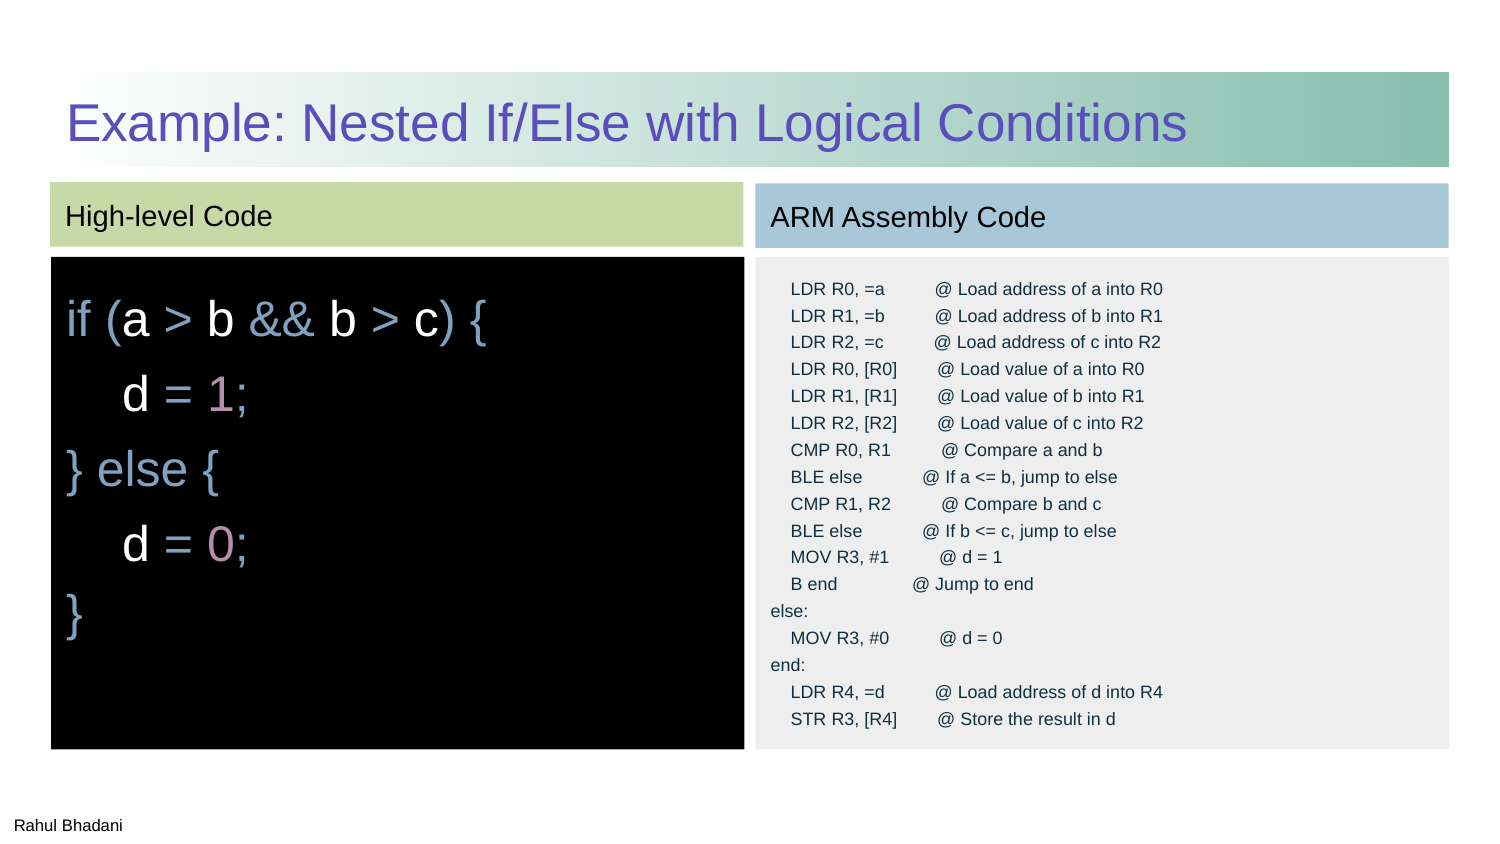

# Example: Nested If/Else with Logical Conditions
if (a > b && b > c) {
    d = 1;
} else {
    d = 0;
}

    LDR R0, =a          @ Load address of a into R0
    LDR R1, =b          @ Load address of b into R1
    LDR R2, =c          @ Load address of c into R2
    LDR R0, [R0]        @ Load value of a into R0
    LDR R1, [R1]        @ Load value of b into R1
    LDR R2, [R2]        @ Load value of c into R2
    CMP R0, R1          @ Compare a and b
    BLE else            @ If a <= b, jump to else
    CMP R1, R2          @ Compare b and c
    BLE else            @ If b <= c, jump to else
    MOV R3, #1          @ d = 1
    B end               @ Jump to end
else:
    MOV R3, #0          @ d = 0
end:
    LDR R4, =d          @ Load address of d into R4
    STR R3, [R4]        @ Store the result in d